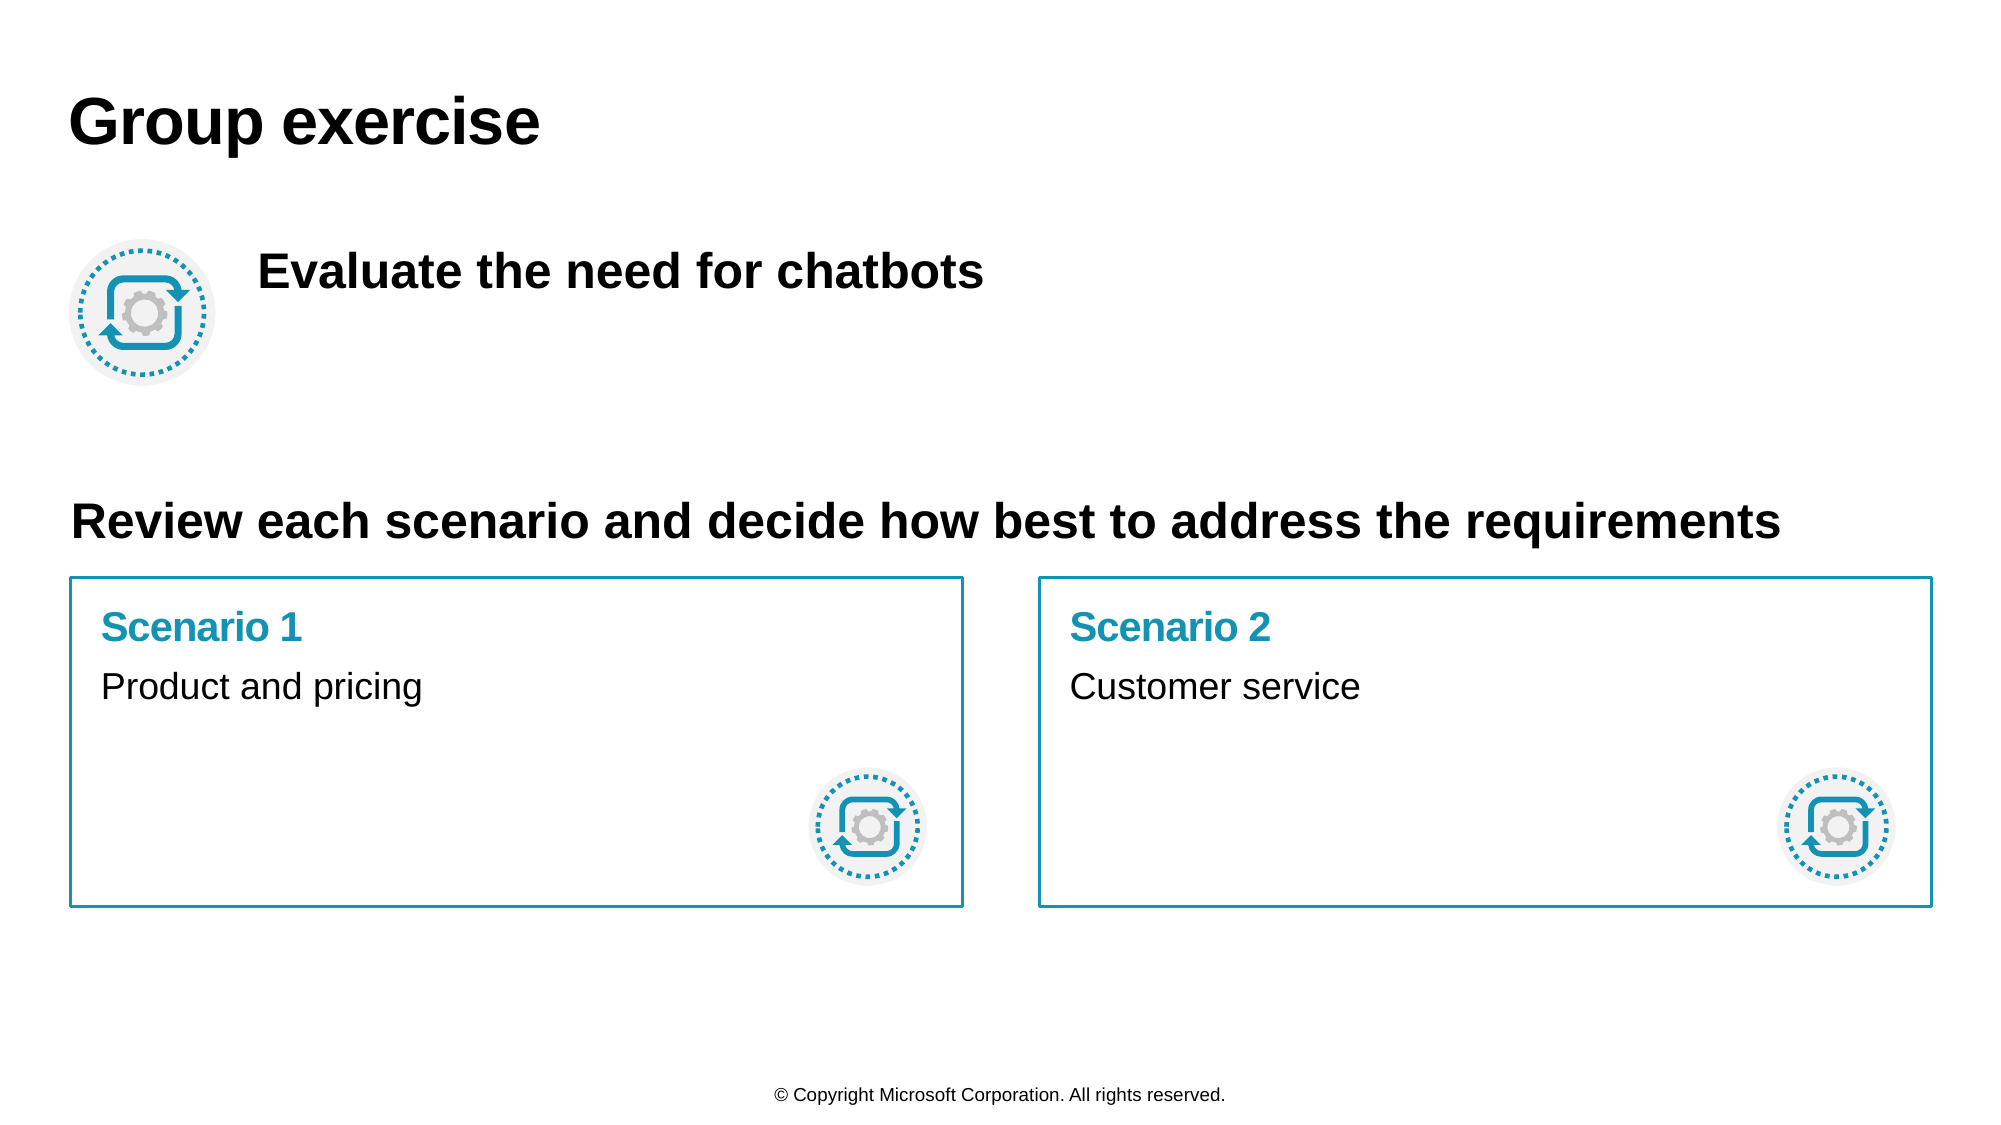

# Group exercise

Evaluate the need for chatbots
Review each scenario and decide how best to address the requirements
Scenario 1
Product and pricing
Scenario 2
Customer service